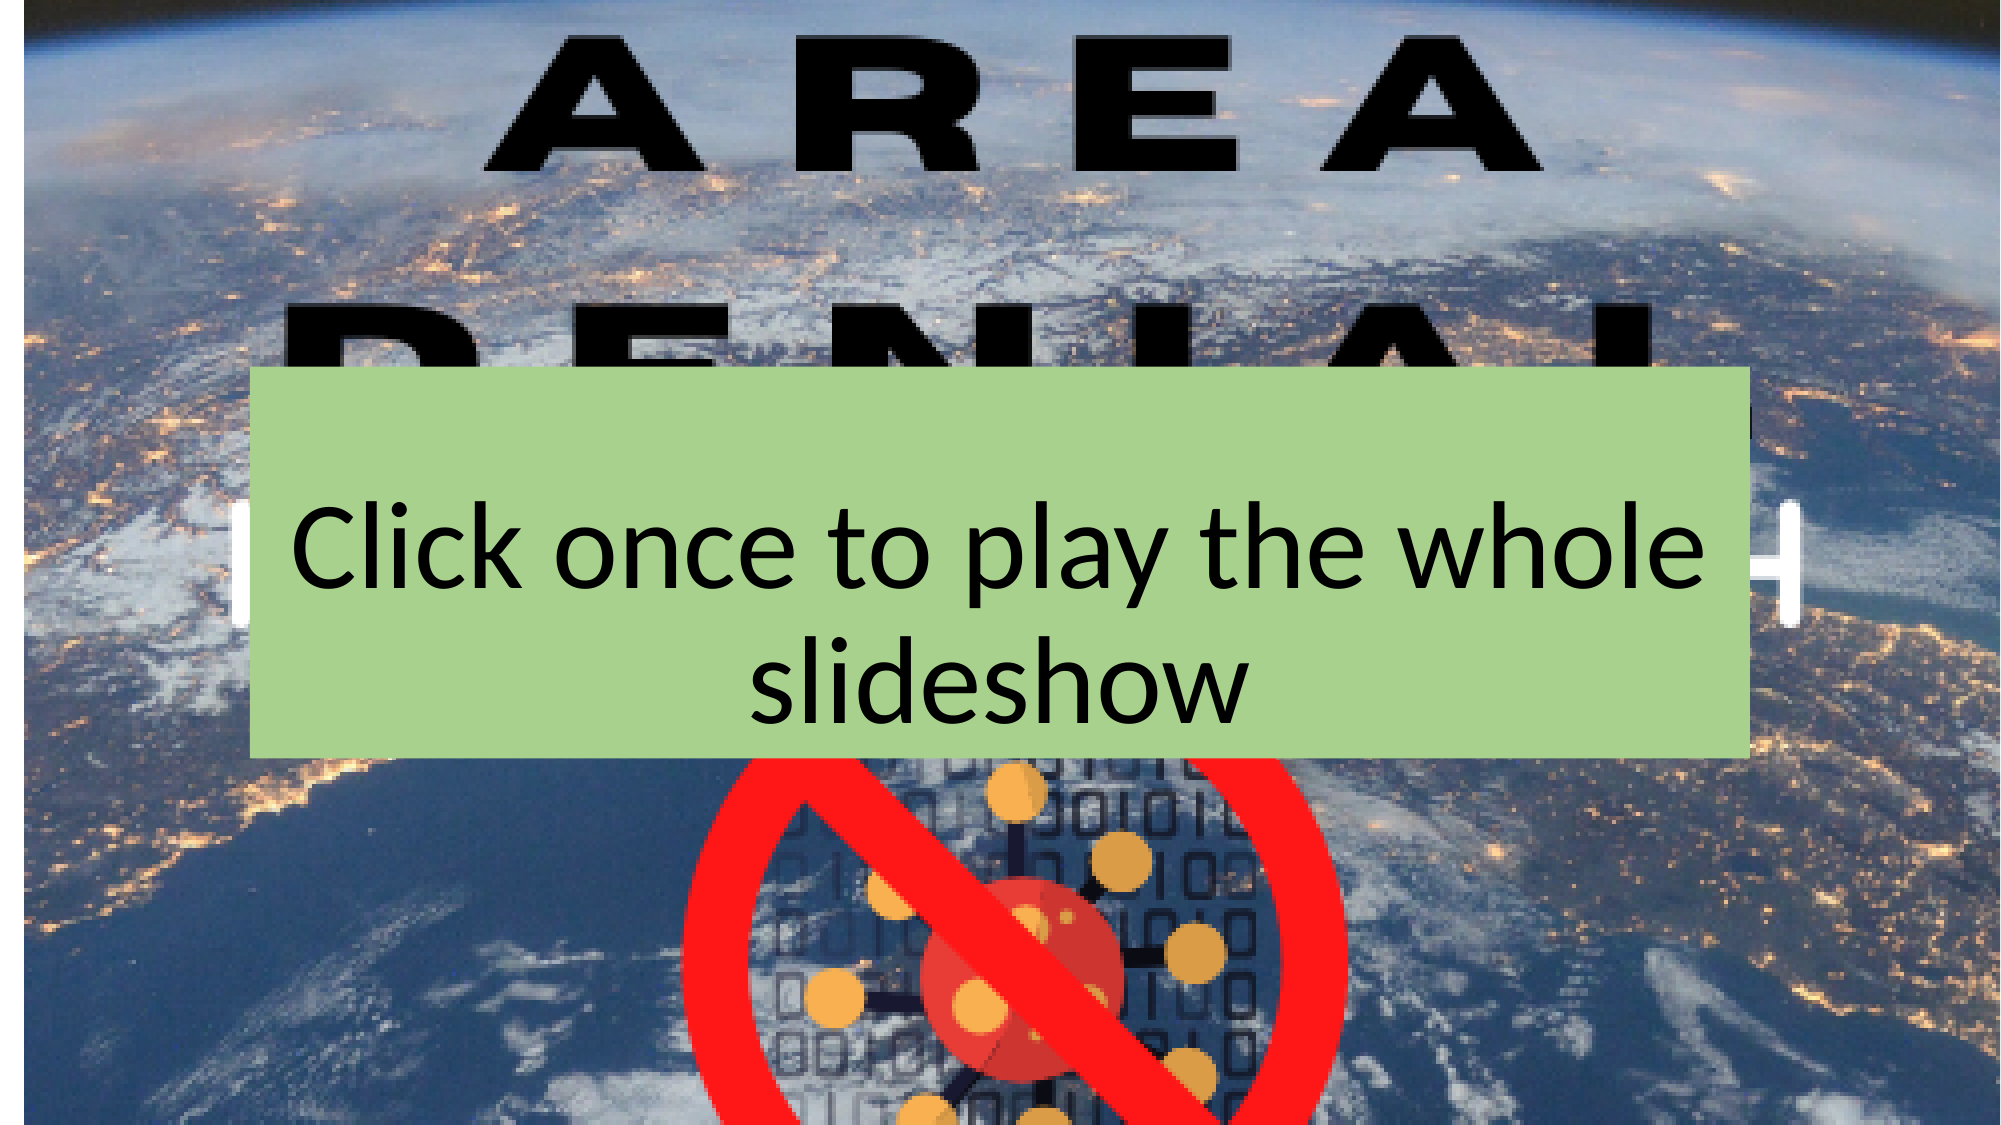

# Click once to play the whole slideshow